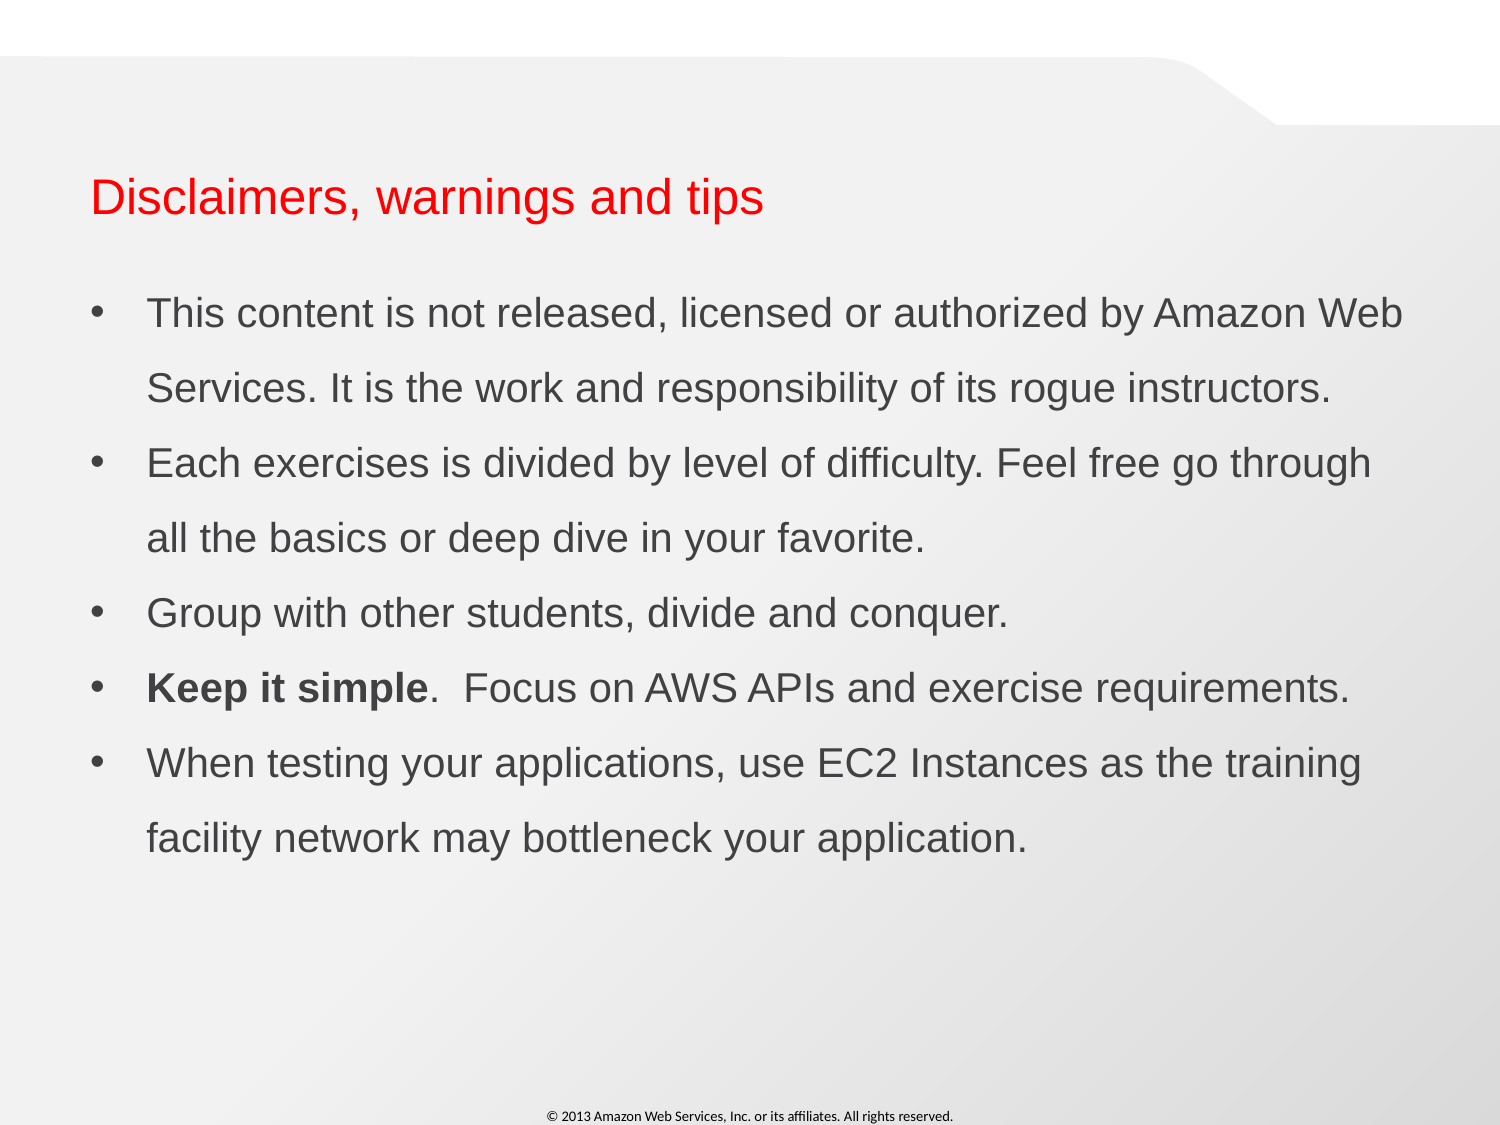

# Disclaimers, warnings and tips
This content is not released, licensed or authorized by Amazon Web Services. It is the work and responsibility of its rogue instructors.
Each exercises is divided by level of difficulty. Feel free go through all the basics or deep dive in your favorite.
Group with other students, divide and conquer.
Keep it simple.  Focus on AWS APIs and exercise requirements.
When testing your applications, use EC2 Instances as the training facility network may bottleneck your application.